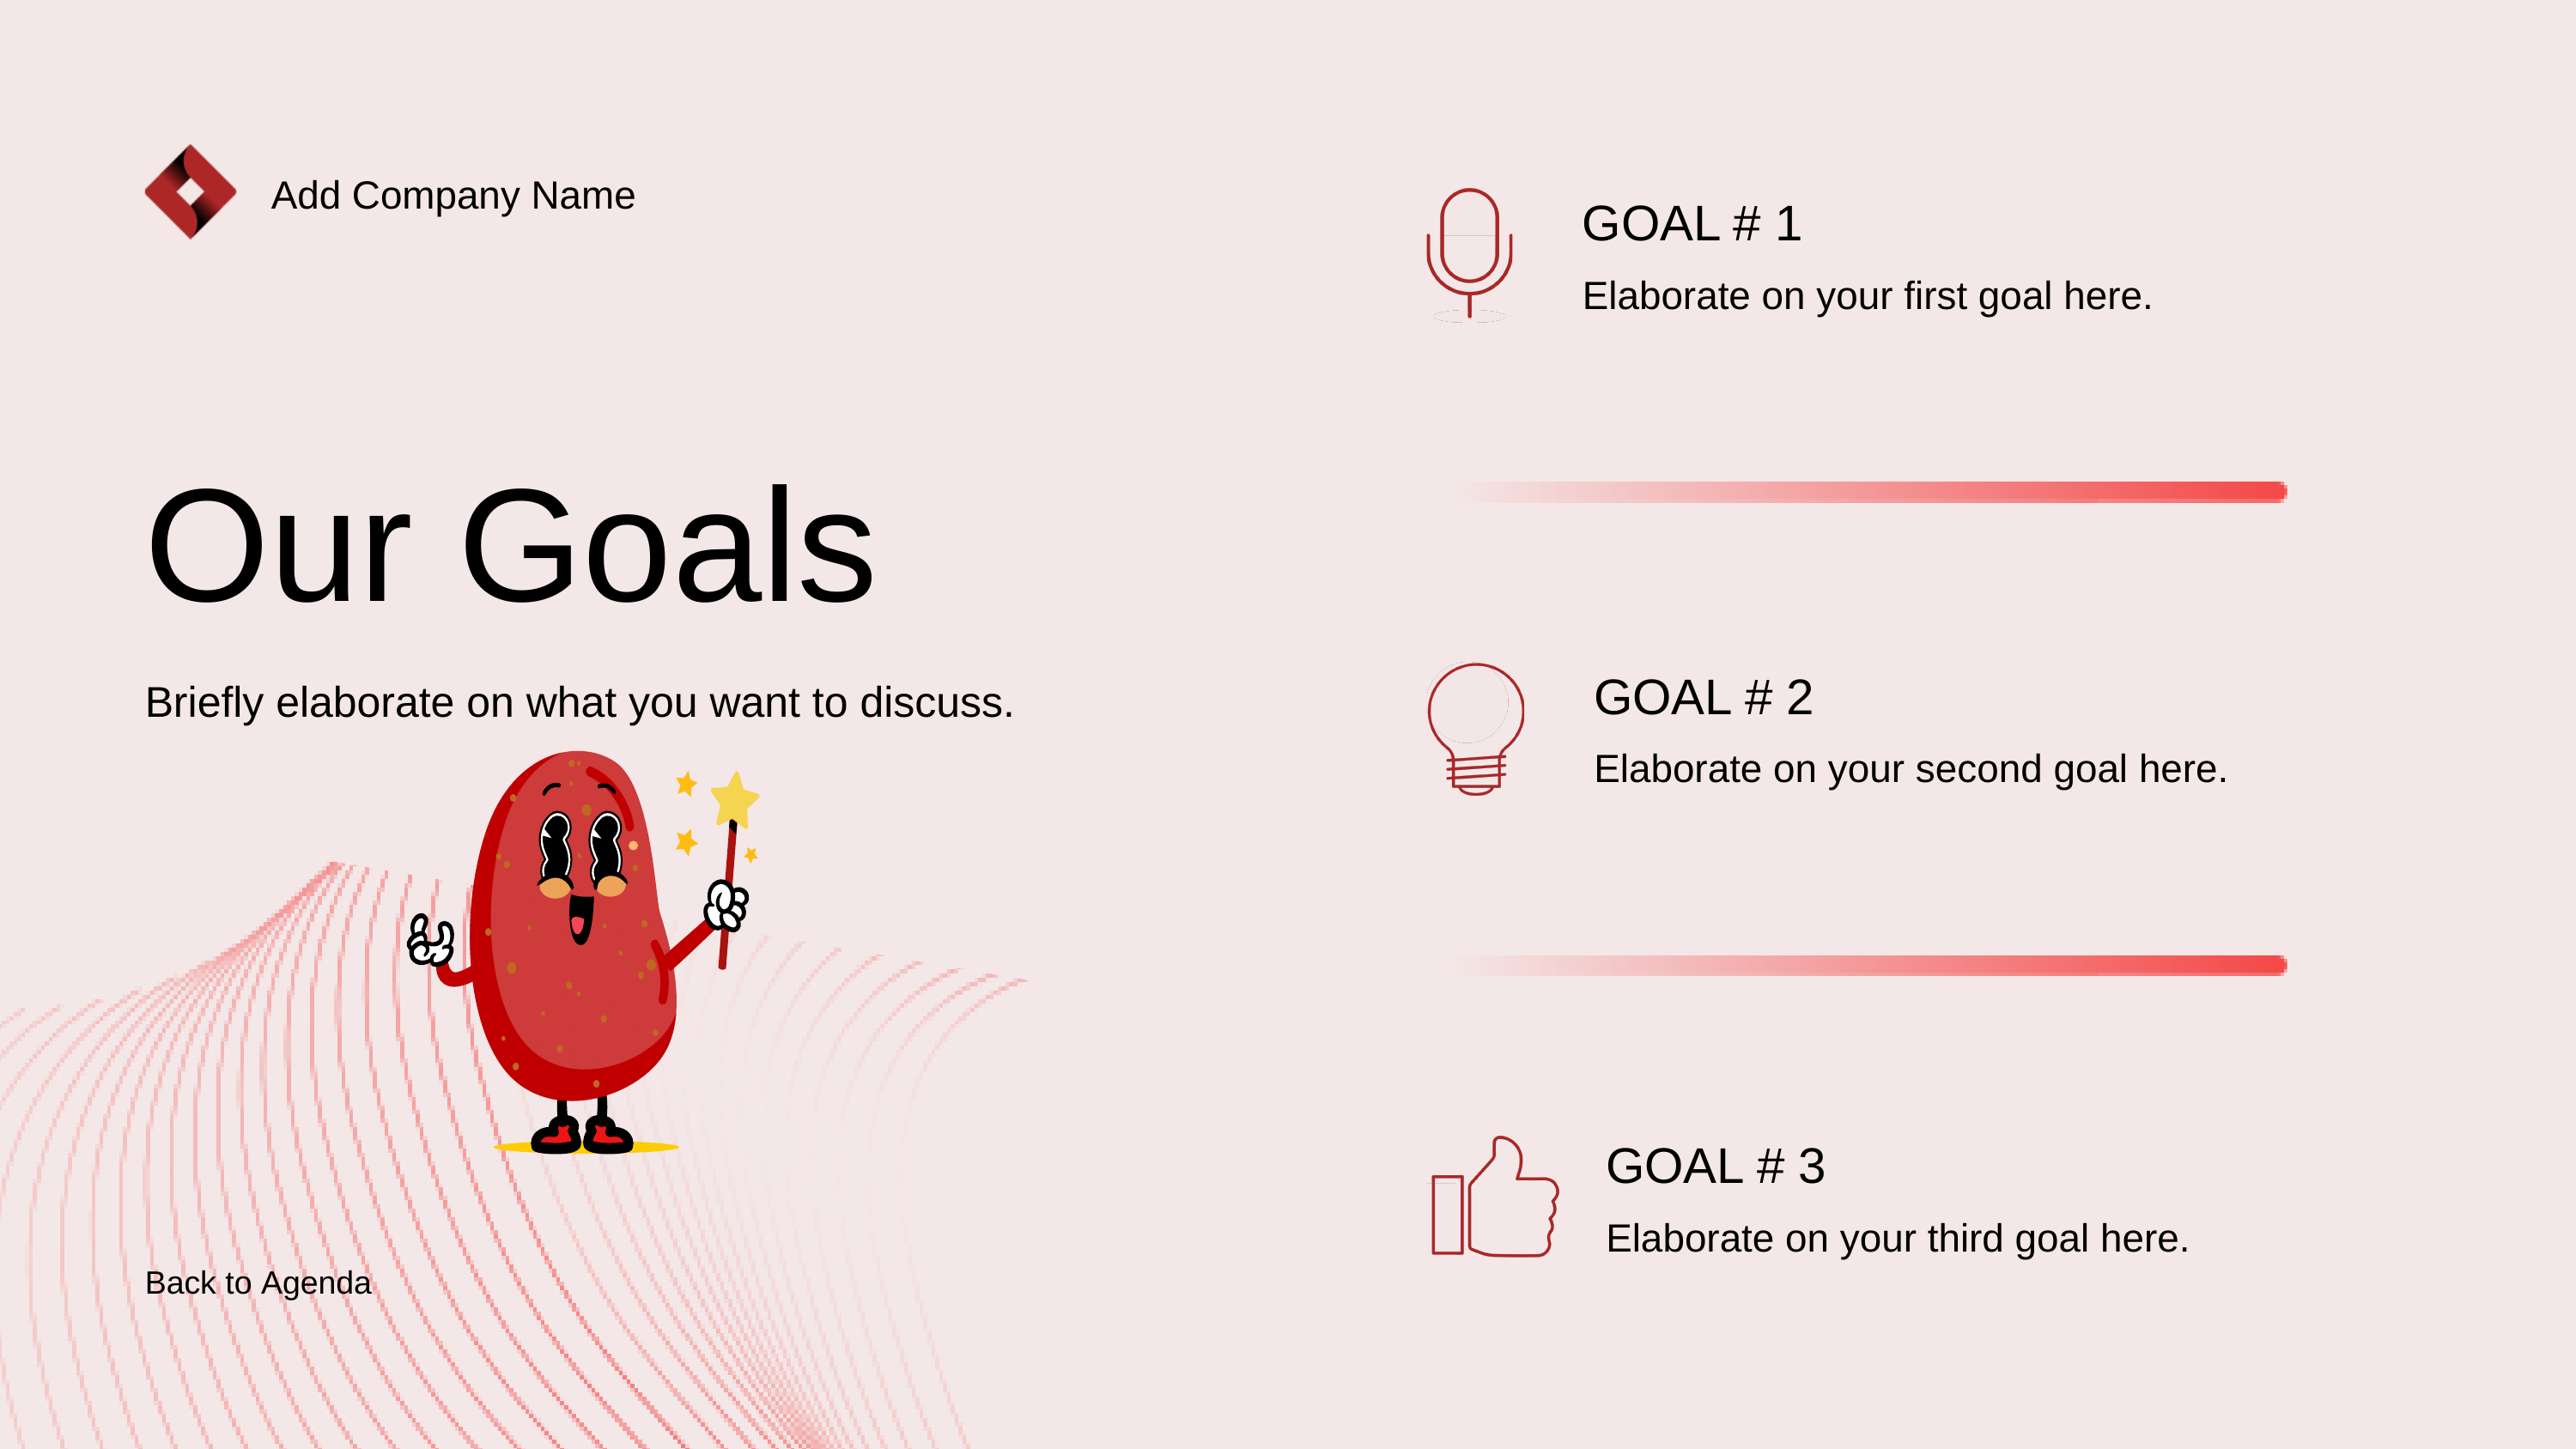

Add Company Name

GOAL # 1
Elaborate on your first goal here.
Our Goals
Briefly elaborate on what you want to discuss.

GOAL # 2
Elaborate on your second goal here.

GOAL # 3
Elaborate on your third goal here.
Back to Agenda